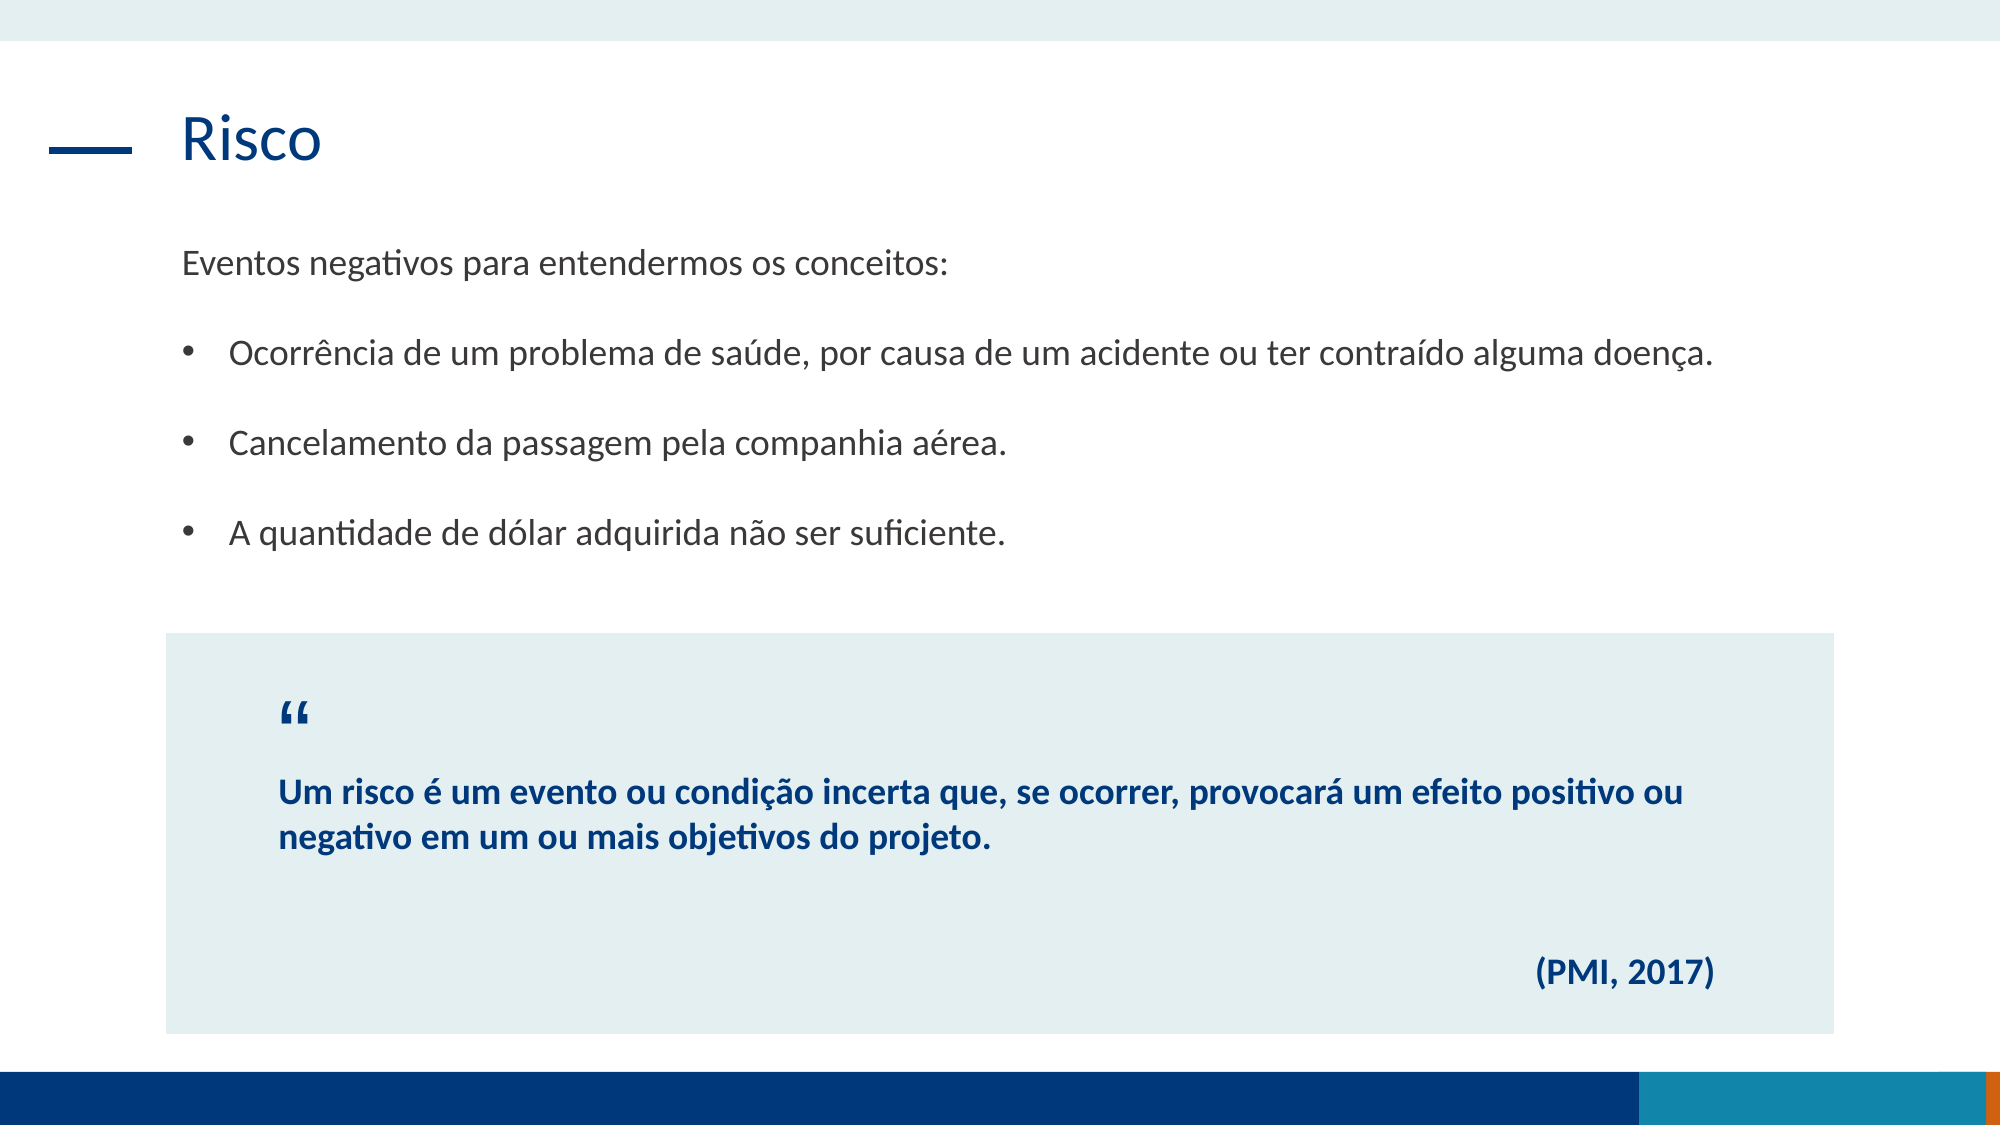

Risco
Eventos negativos para entendermos os conceitos:

Ocorrência de um problema de saúde, por causa de um acidente ou ter contraído alguma doença.

Cancelamento da passagem pela companhia aérea.

A quantidade de dólar adquirida não ser suficiente.

“

Um risco é um evento ou condição incerta que, se ocorrer, provocará um efeito positivo ou negativo em um ou mais objetivos do projeto.

(PMI, 2017)